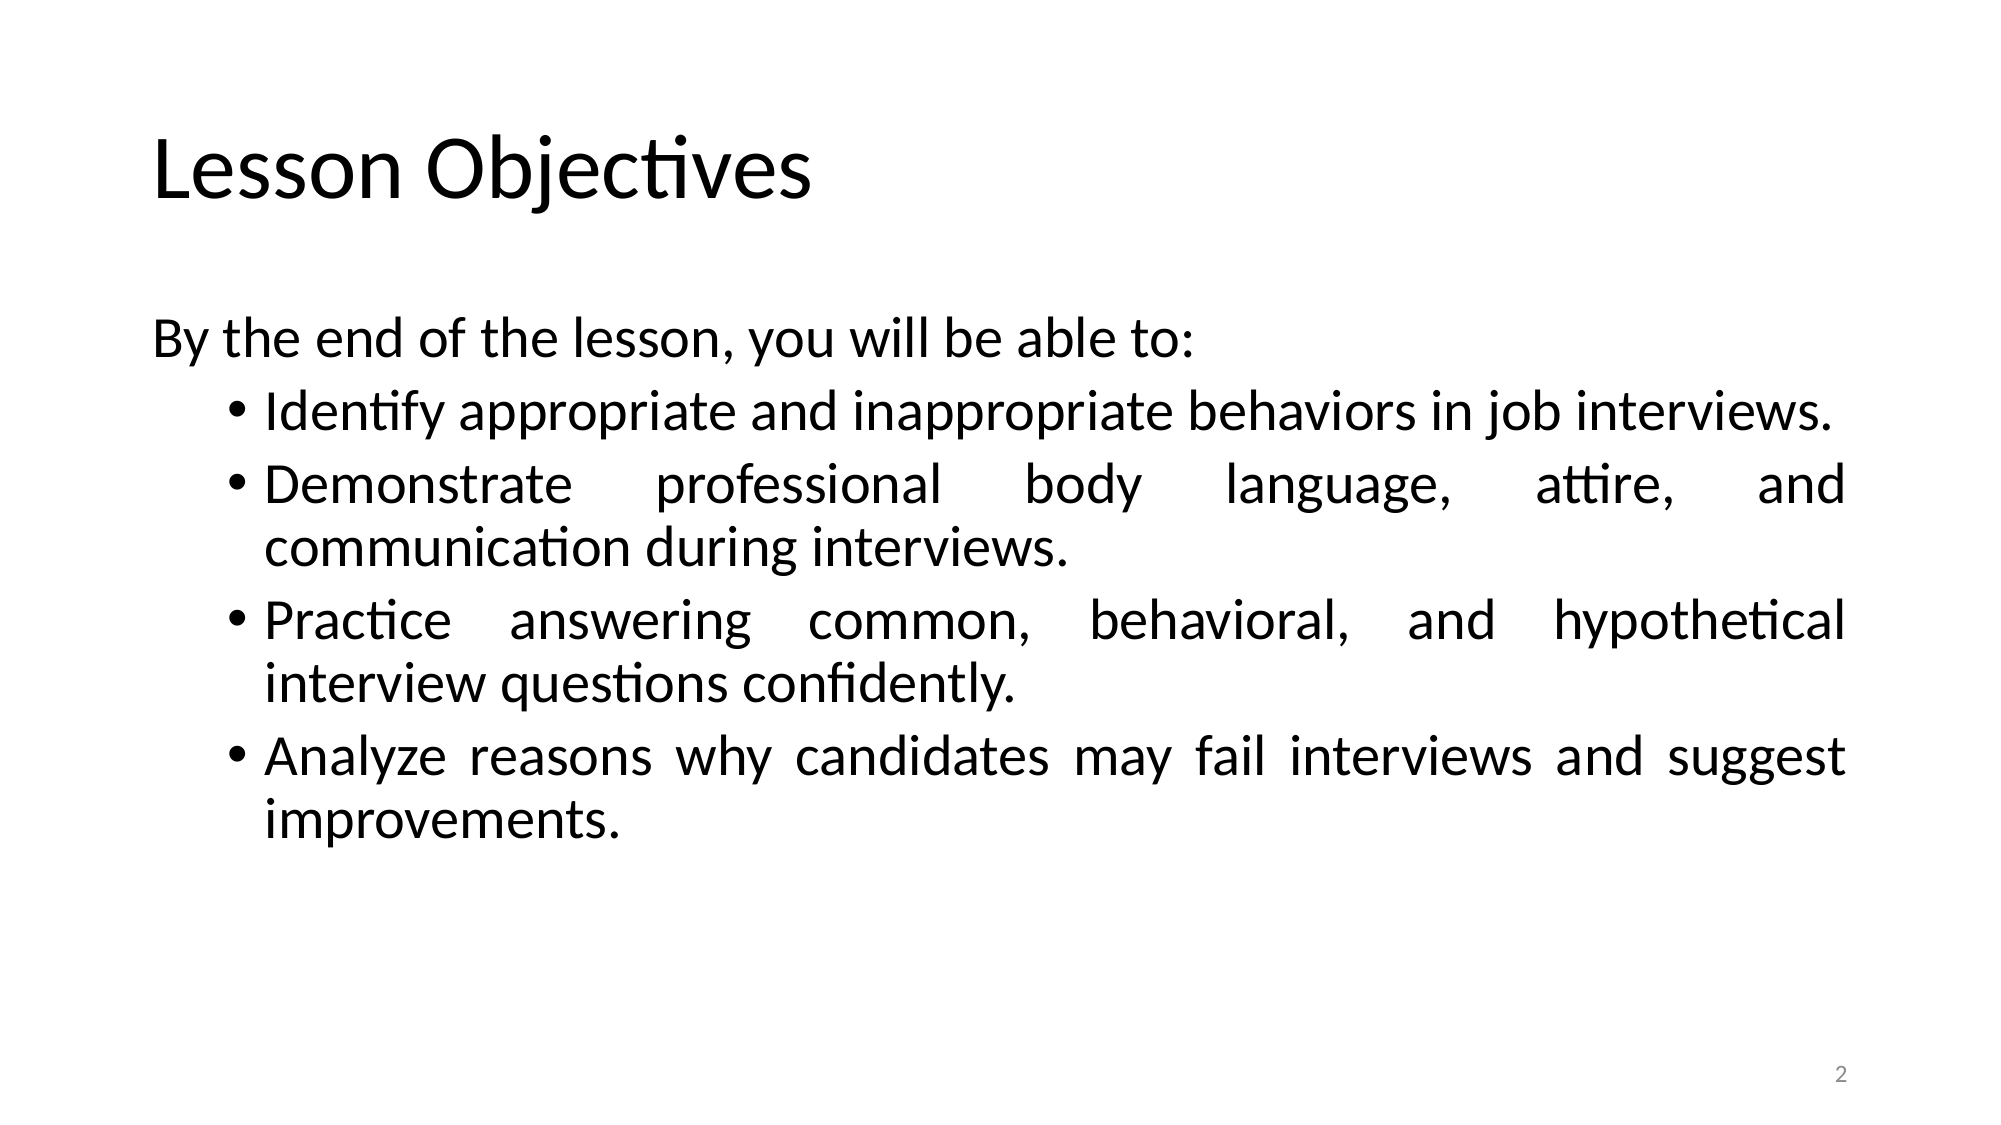

# Lesson Objectives
By the end of the lesson, you will be able to:
Identify appropriate and inappropriate behaviors in job interviews.
Demonstrate professional body language, attire, and communication during interviews.
Practice answering common, behavioral, and hypothetical interview questions confidently.
Analyze reasons why candidates may fail interviews and suggest improvements.

2